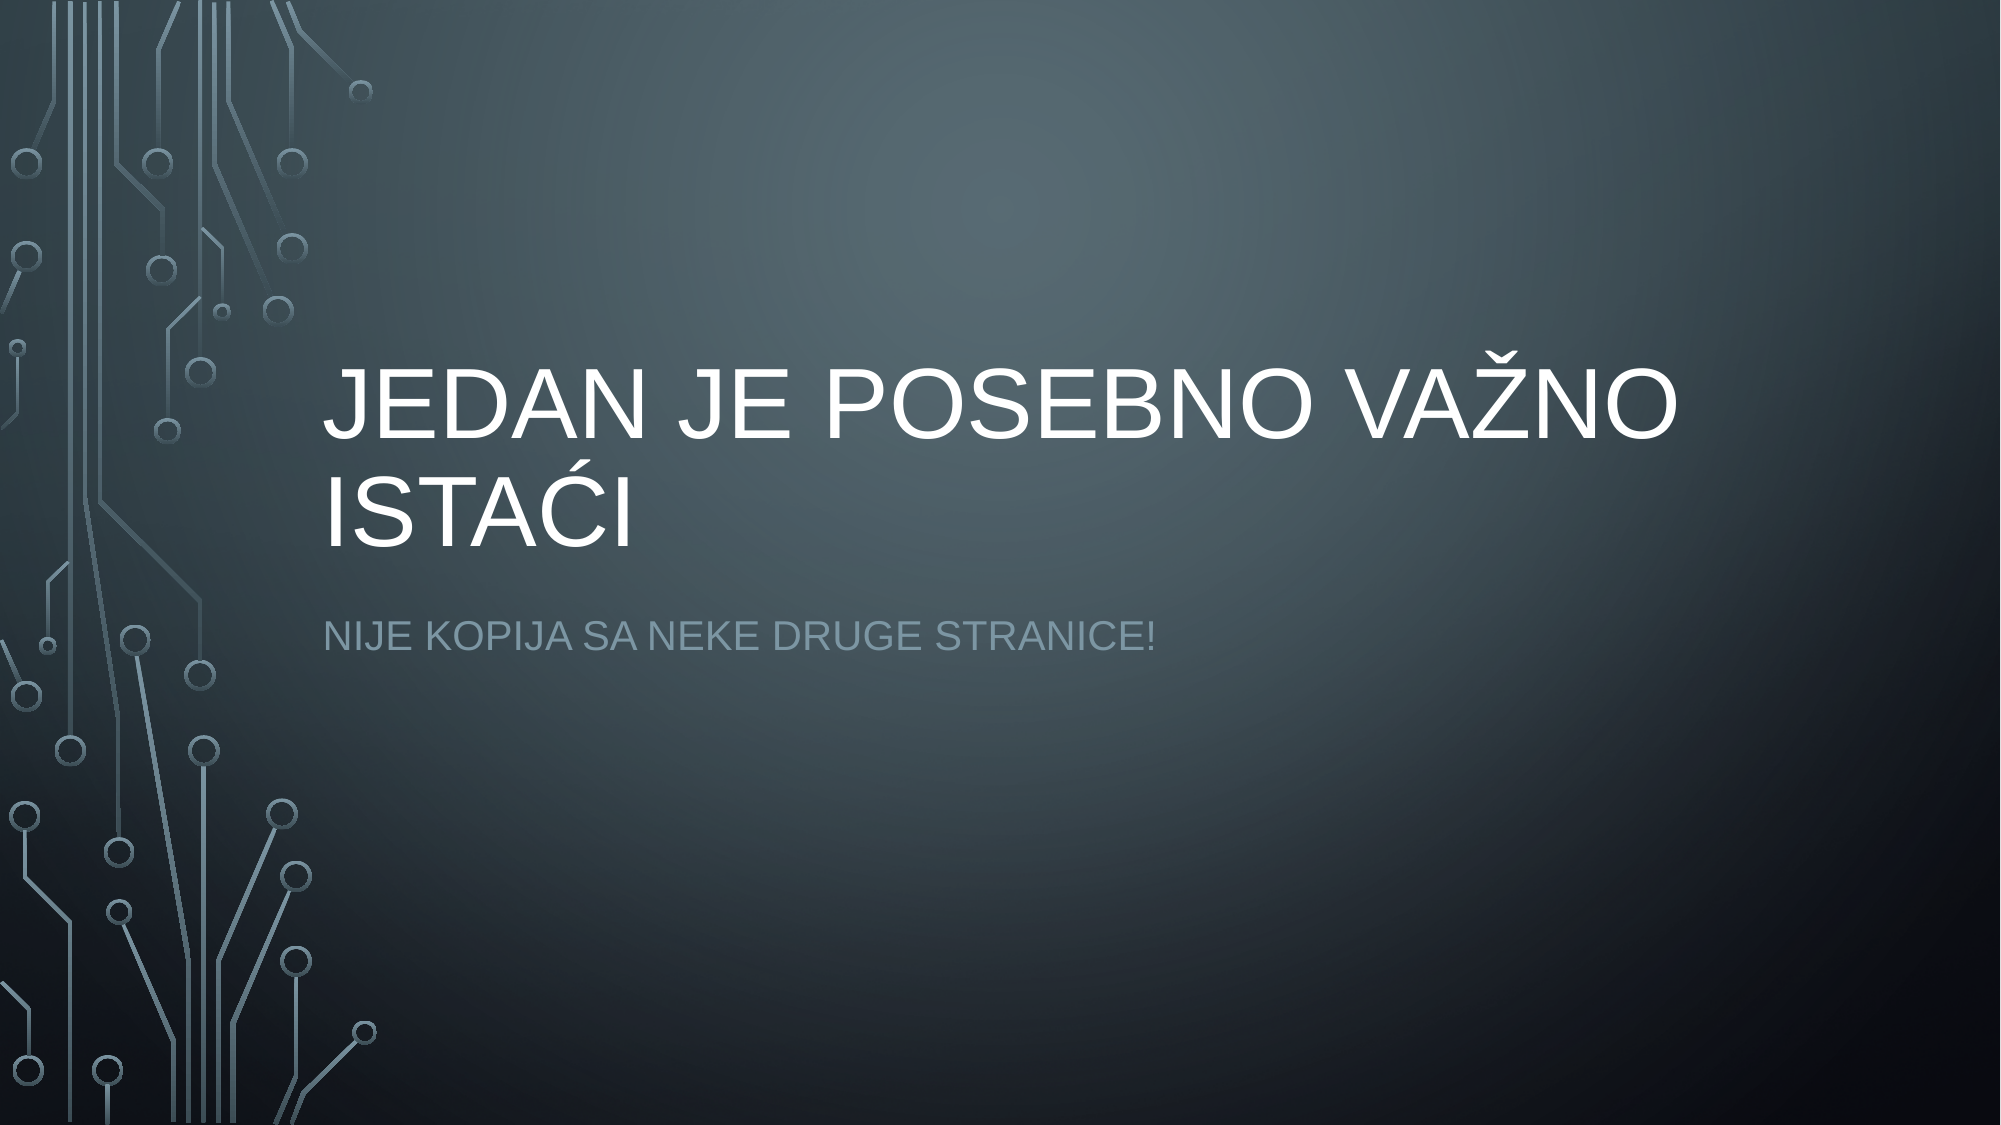

# Jedan je posebno važno istaći
NIJE KOPIJA SA NEKE DRUGE STRANICE!